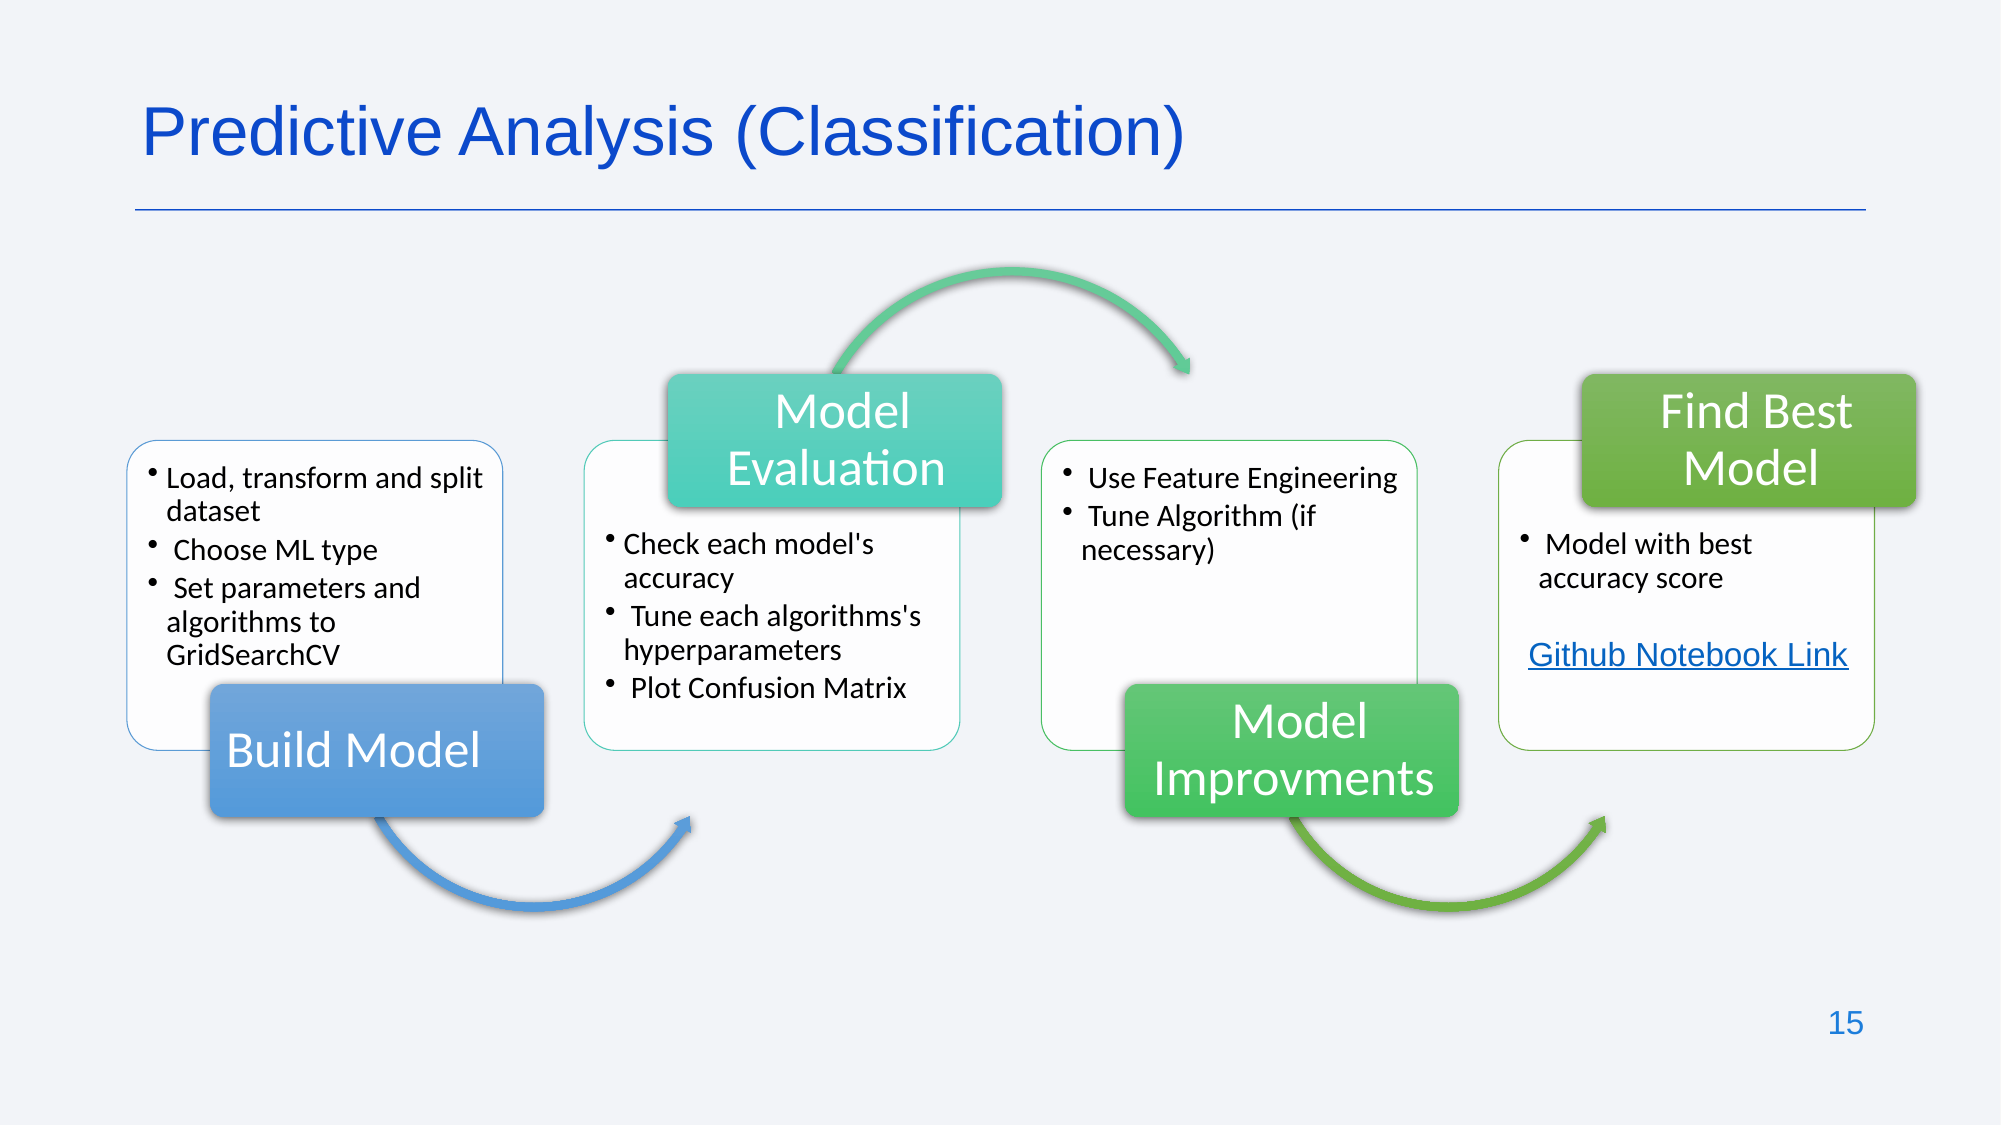

Load, transform and split dataset
 Choose ML type
 Set parameters and algorithms to GridSearchCV
Build Model
Check each model's accuracy
 Tune each algorithms's hyperparameters
 Plot Confusion Matrix
 Model Evaluation
 Use Feature Engineering
 Tune Algorithm (if necessary)
 Model Improvments
 Model with best accuracy score
 Find Best Model
Predictive Analysis (Classification)
Github Notebook Link
15